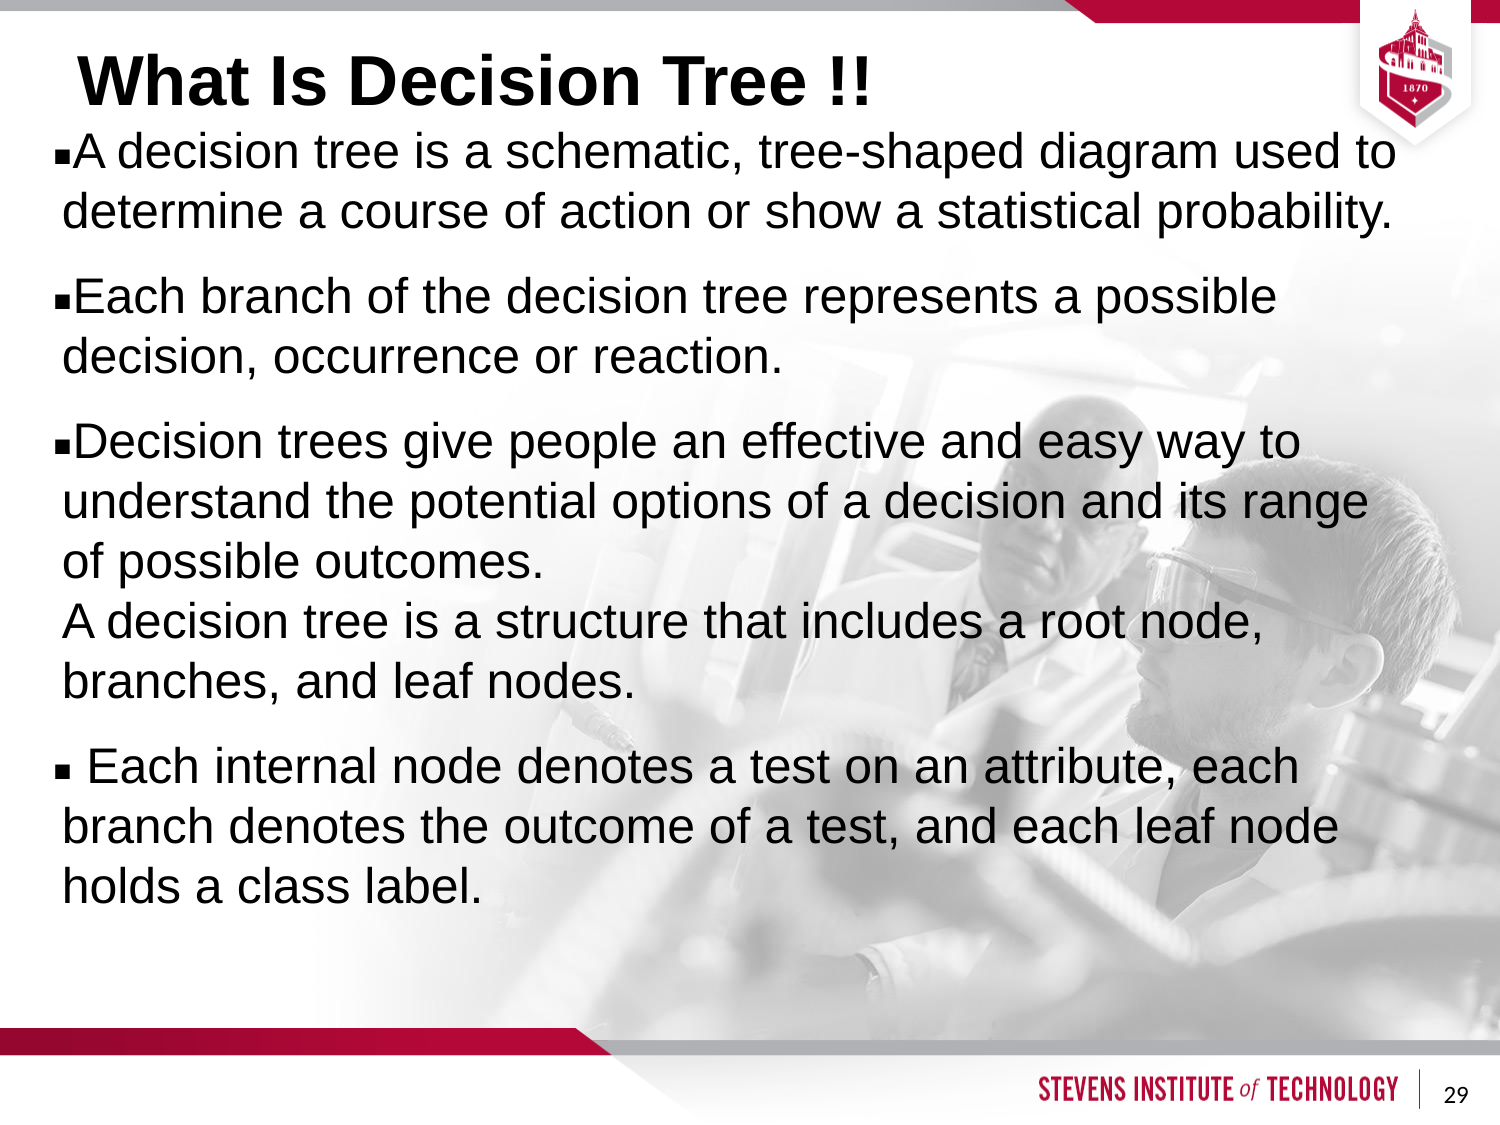

# What Is Decision Tree !!
A decision tree is a schematic, tree-shaped diagram used to determine a course of action or show a statistical probability.
Each branch of the decision tree represents a possible decision, occurrence or reaction.
Decision trees give people an effective and easy way to understand the potential options of a decision and its range of possible outcomes.
A decision tree is a structure that includes a root node, branches, and leaf nodes.
 Each internal node denotes a test on an attribute, each branch denotes the outcome of a test, and each leaf node holds a class label.
29